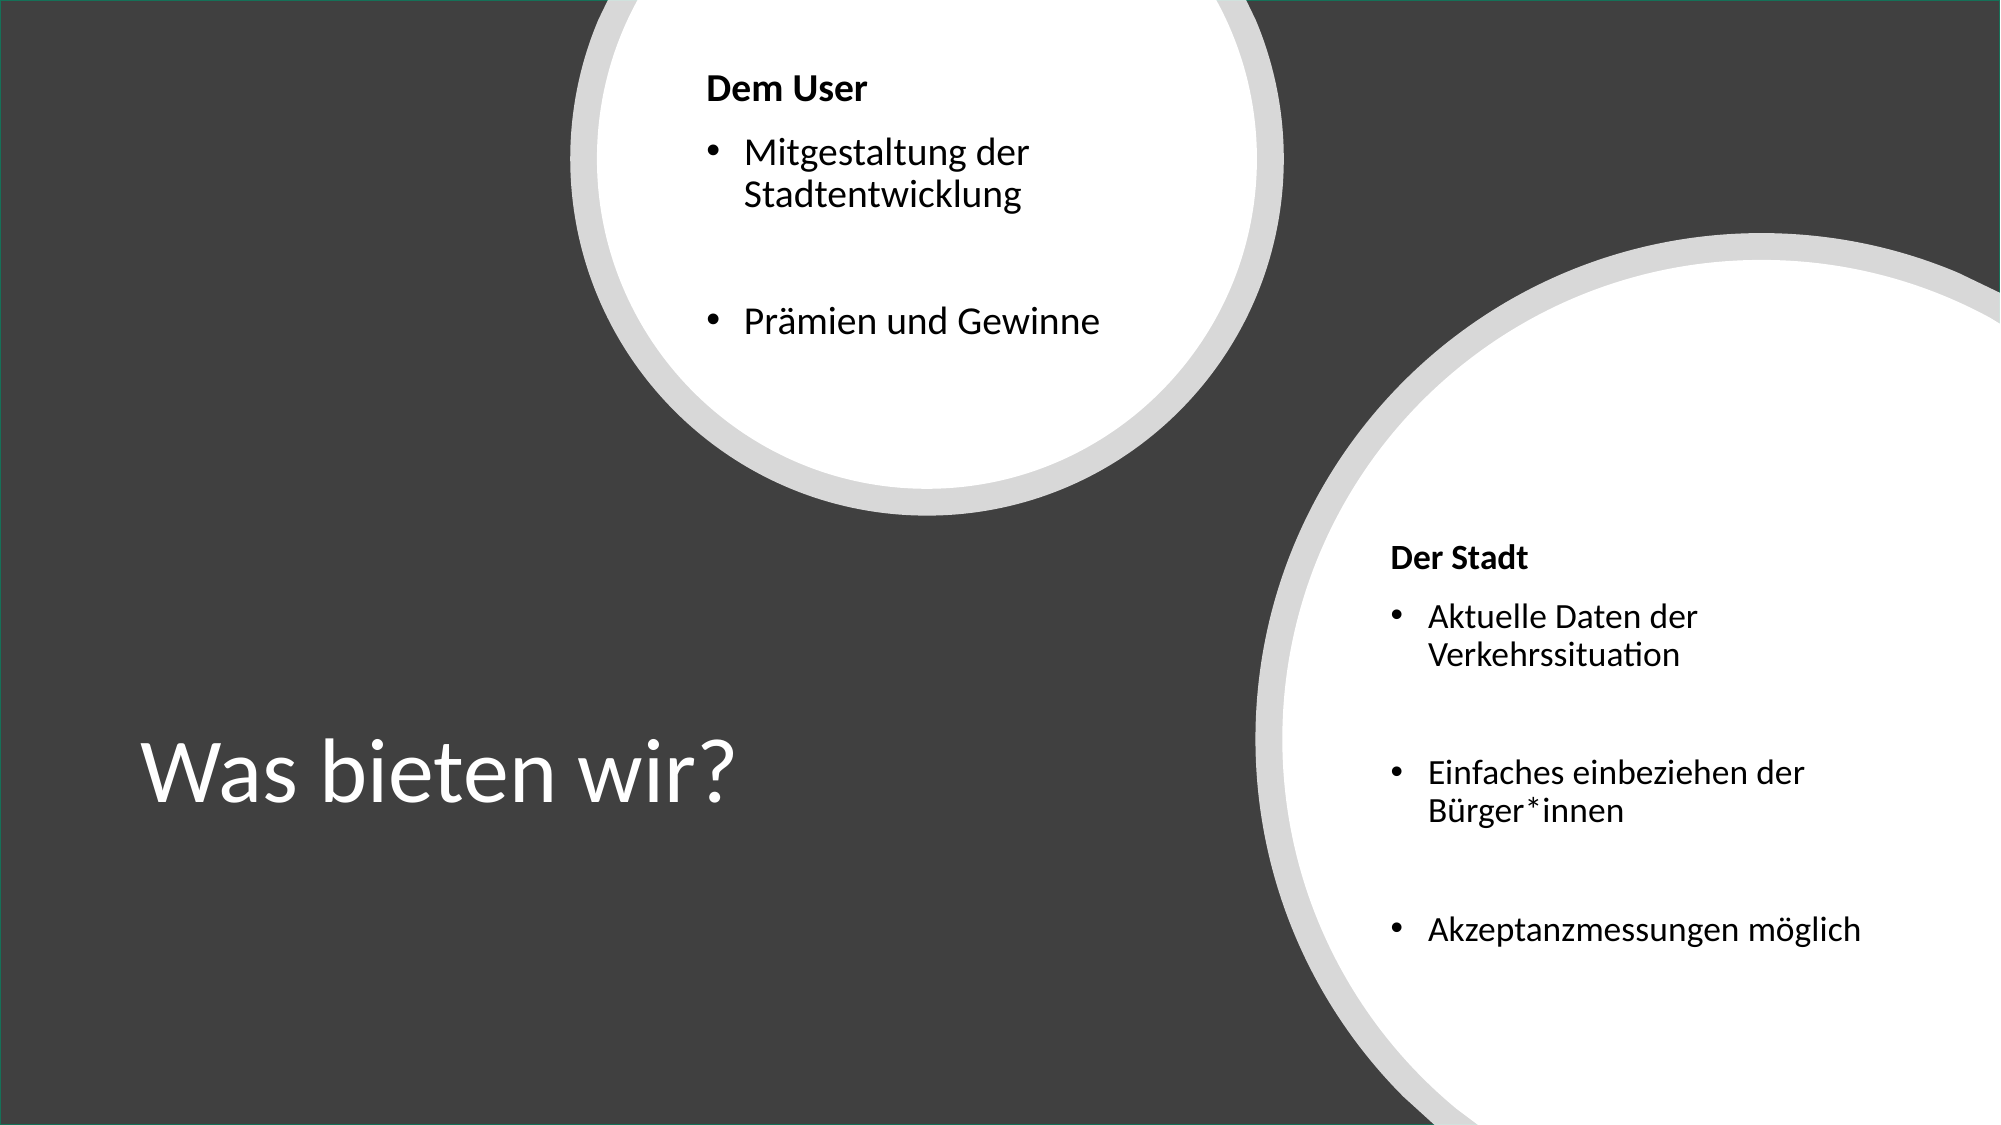

Dem User
Mitgestaltung der Stadtentwicklung

Prämien und Gewinne

Der Stadt
Aktuelle Daten der Verkehrssituation

Einfaches einbeziehen der Bürger*innen

Akzeptanzmessungen möglich
# Was bieten wir?